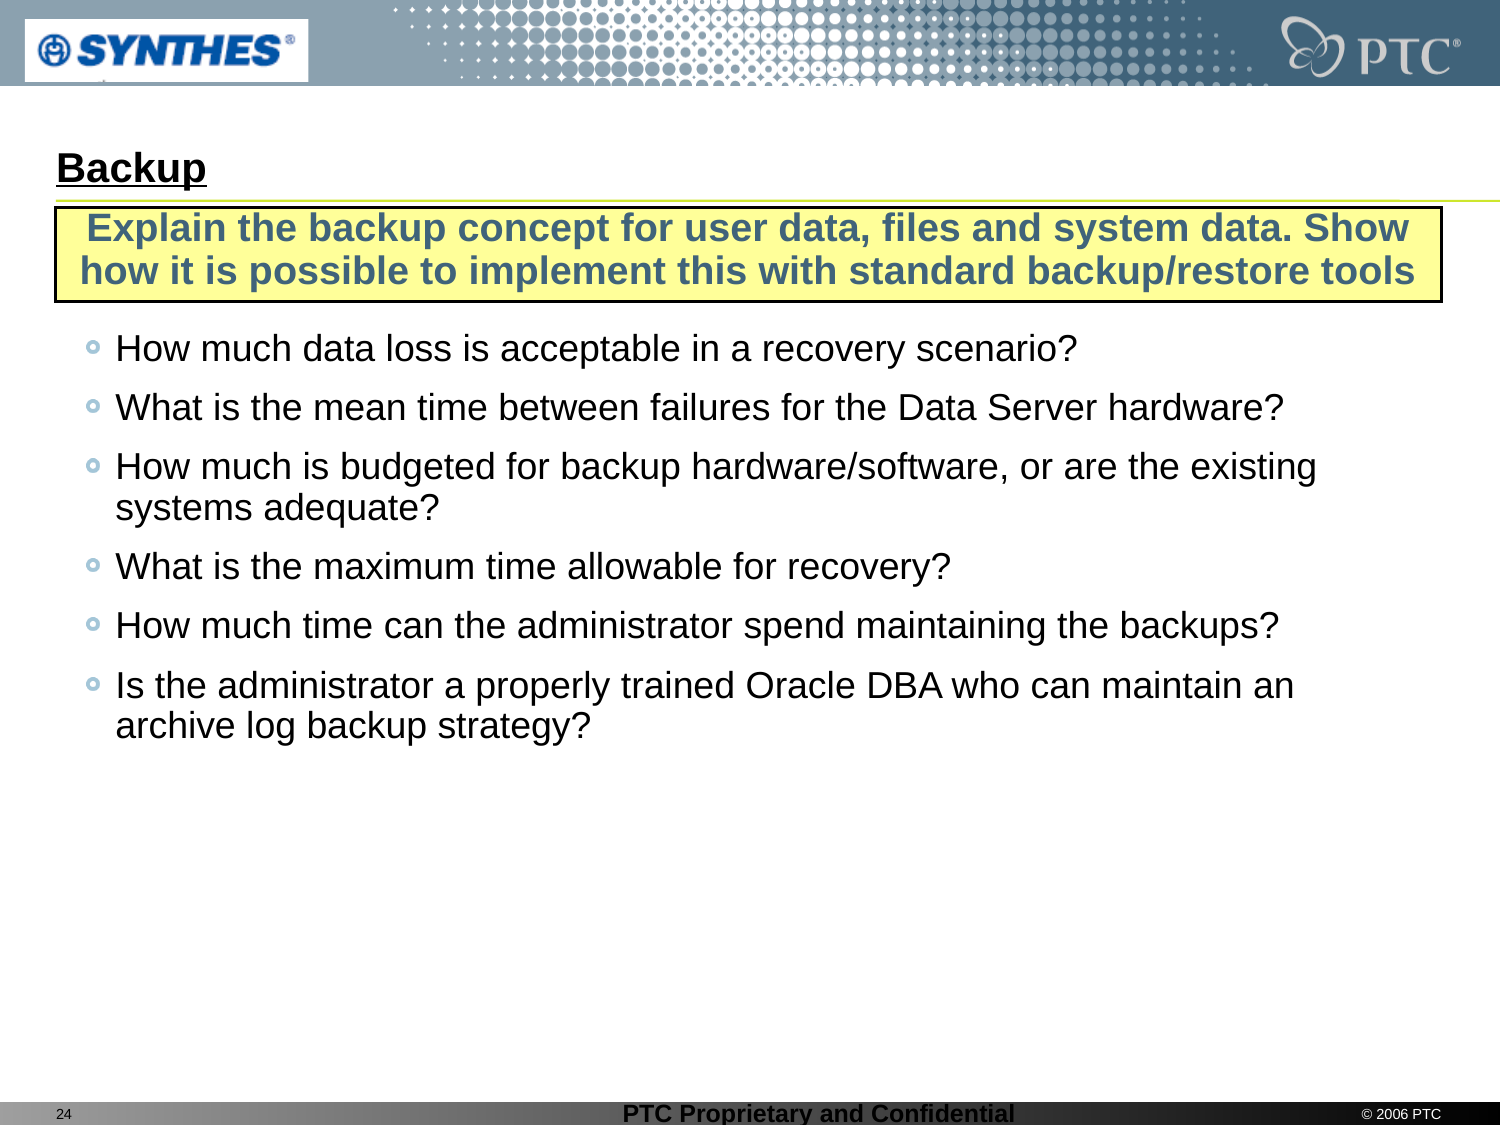

# Backup
Explain the backup concept for user data, files and system data. Show how it is possible to implement this with standard backup/restore tools

How much data loss is acceptable in a recovery scenario?
What is the mean time between failures for the Data Server hardware?
How much is budgeted for backup hardware/software, or are the existing systems adequate?
What is the maximum time allowable for recovery?
How much time can the administrator spend maintaining the backups?
Is the administrator a properly trained Oracle DBA who can maintain an archive log backup strategy?
24
© 2006 PTC